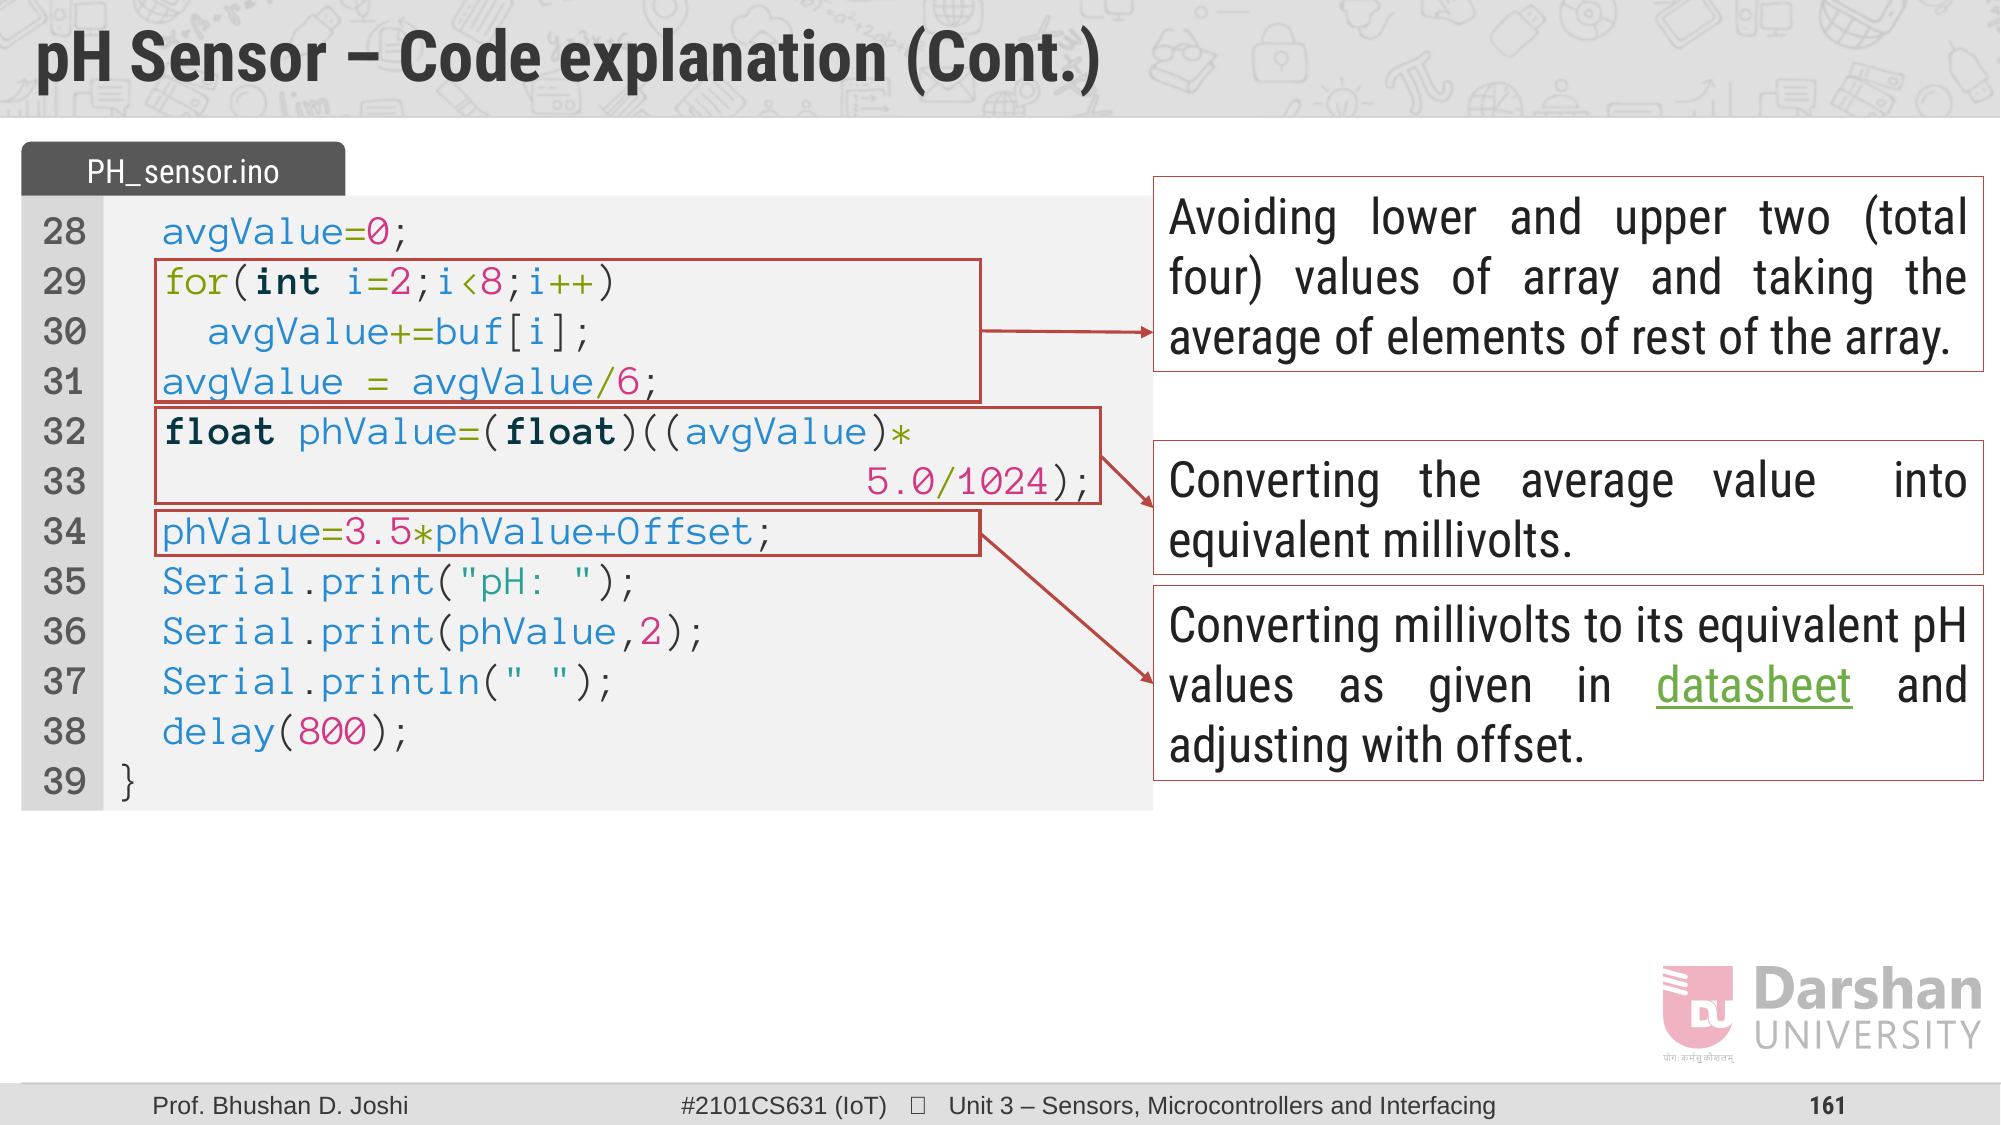

pH Sensor – Code explanation (Cont.)
PH_sensor.ino
Avoiding lower and upper two (total four) values of array and taking the average of elements of rest of the array.

28
29
30
31
32
33
34
35
36
37
38
39
  avgValue=0;
  for(int i=2;i<8;i++)
    avgValue+=buf[i];
  avgValue = avgValue/6;
  float phValue=(float)((avgValue)*
					5.0/1024);
  phValue=3.5*phValue+Offset;
  Serial.print("pH: ");
  Serial.print(phValue,2);
  Serial.println(" ");
  delay(800);
}

Converting the average value  into equivalent millivolts.

Converting millivolts to its equivalent pH values as given in datasheet and adjusting with offset.